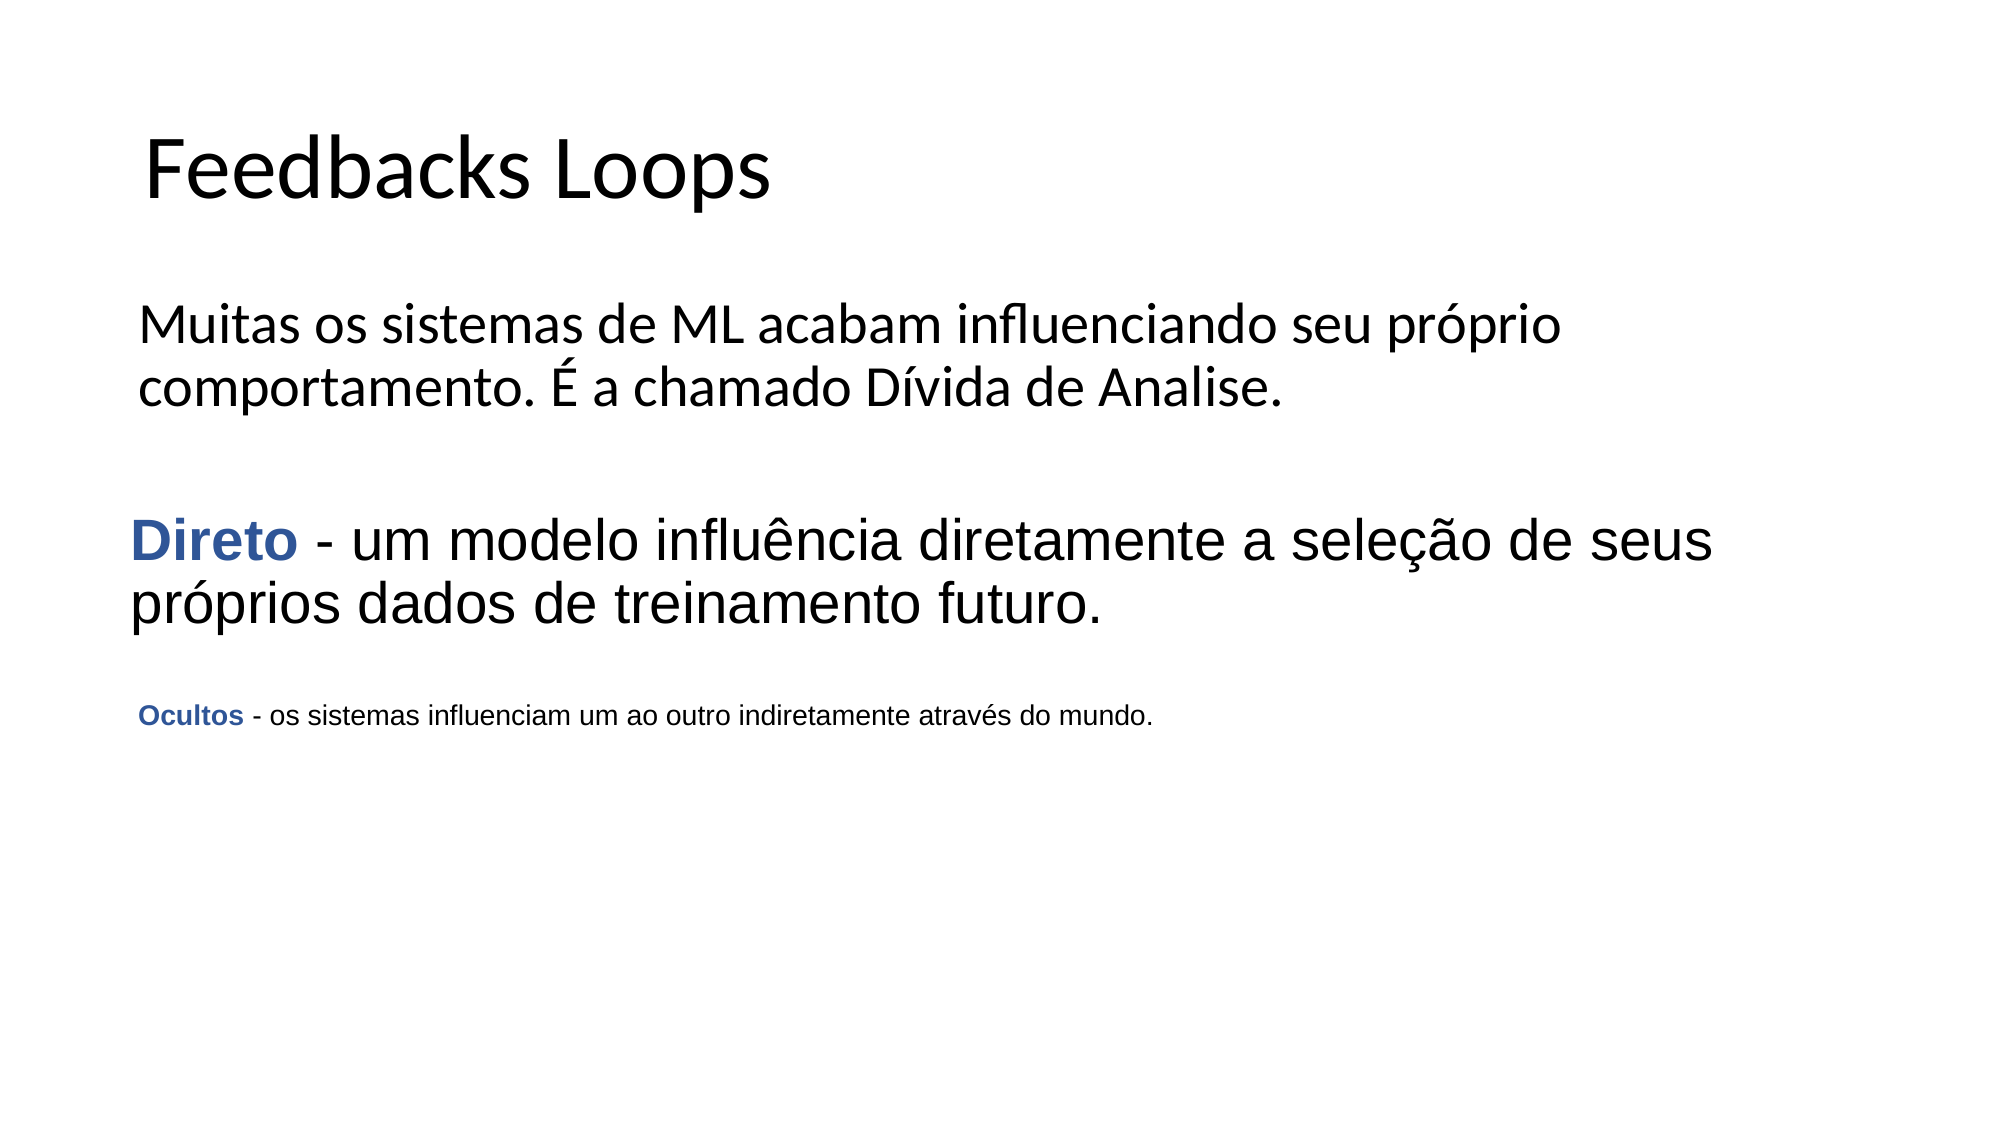

# Feedbacks Loops
Muitas os sistemas de ML acabam influenciando seu próprio comportamento. É a chamado Dívida de Analise.
Direto - um modelo influência diretamente a seleção de seus próprios dados de treinamento futuro.
Ocultos - os sistemas influenciam um ao outro indiretamente através do mundo.

10